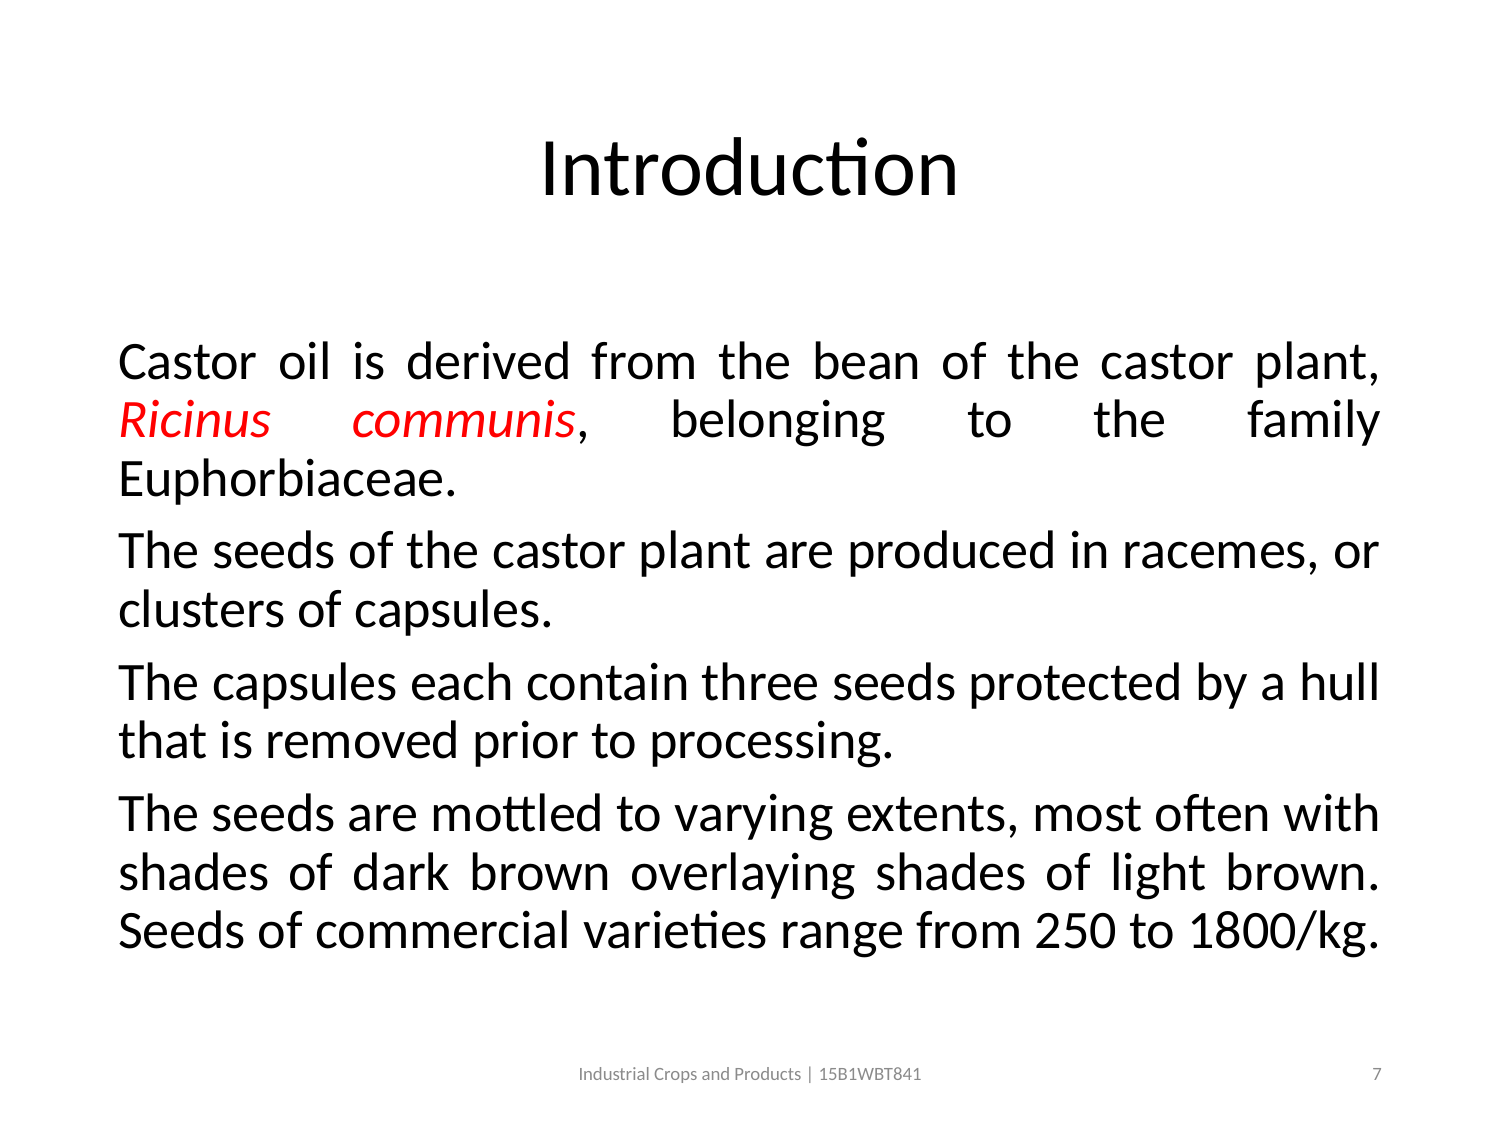

# Introduction
Castor oil is derived from the bean of the castor plant, Ricinus communis, belonging to the family Euphorbiaceae.
The seeds of the castor plant are produced in racemes, or clusters of capsules.
The capsules each contain three seeds protected by a hull that is removed prior to processing.
The seeds are mottled to varying extents, most often with shades of dark brown overlaying shades of light brown. Seeds of commercial varieties range from 250 to 1800/kg.

Industrial Crops and Products | 15B1WBT841
7